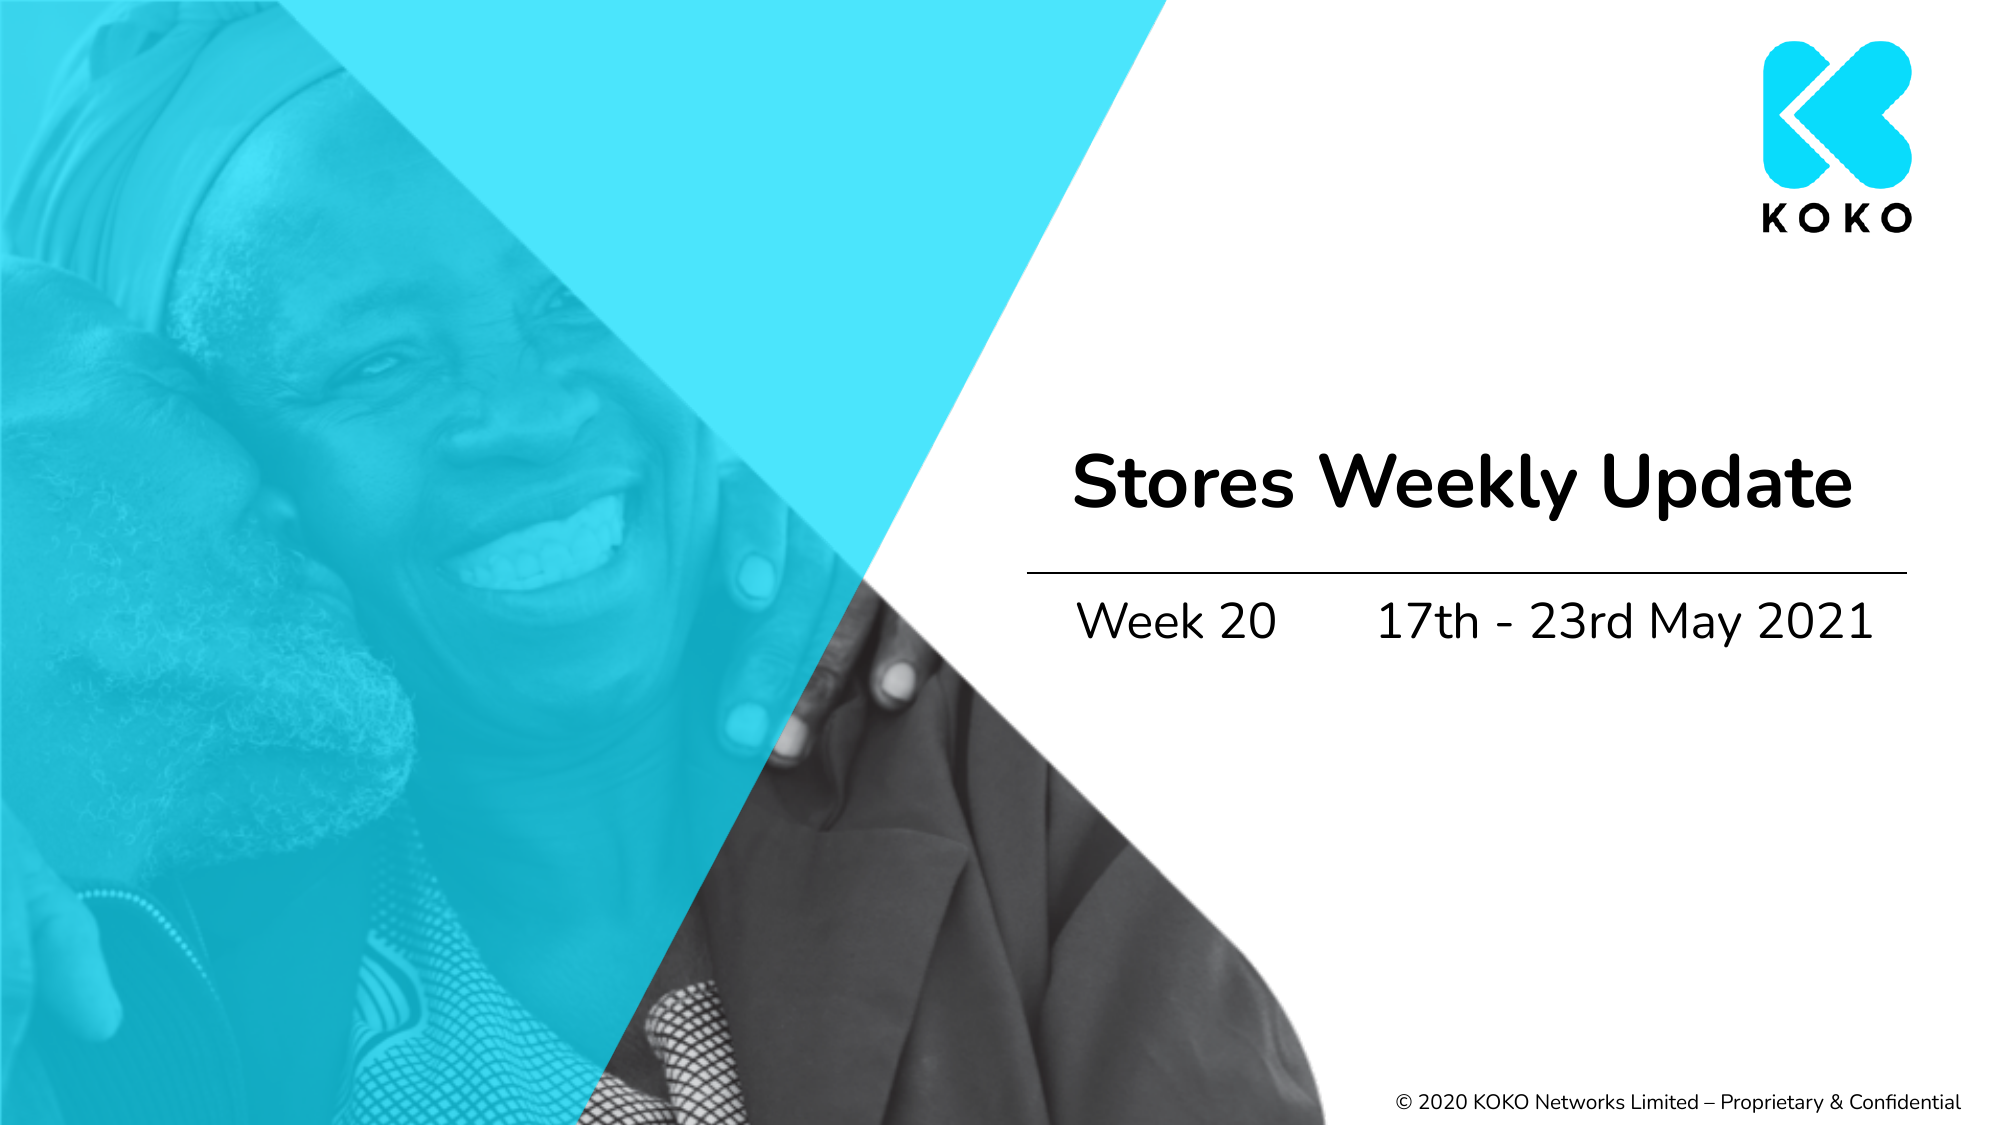

# Stores Weekly Update
Week 20	17th - 23rd May 2021